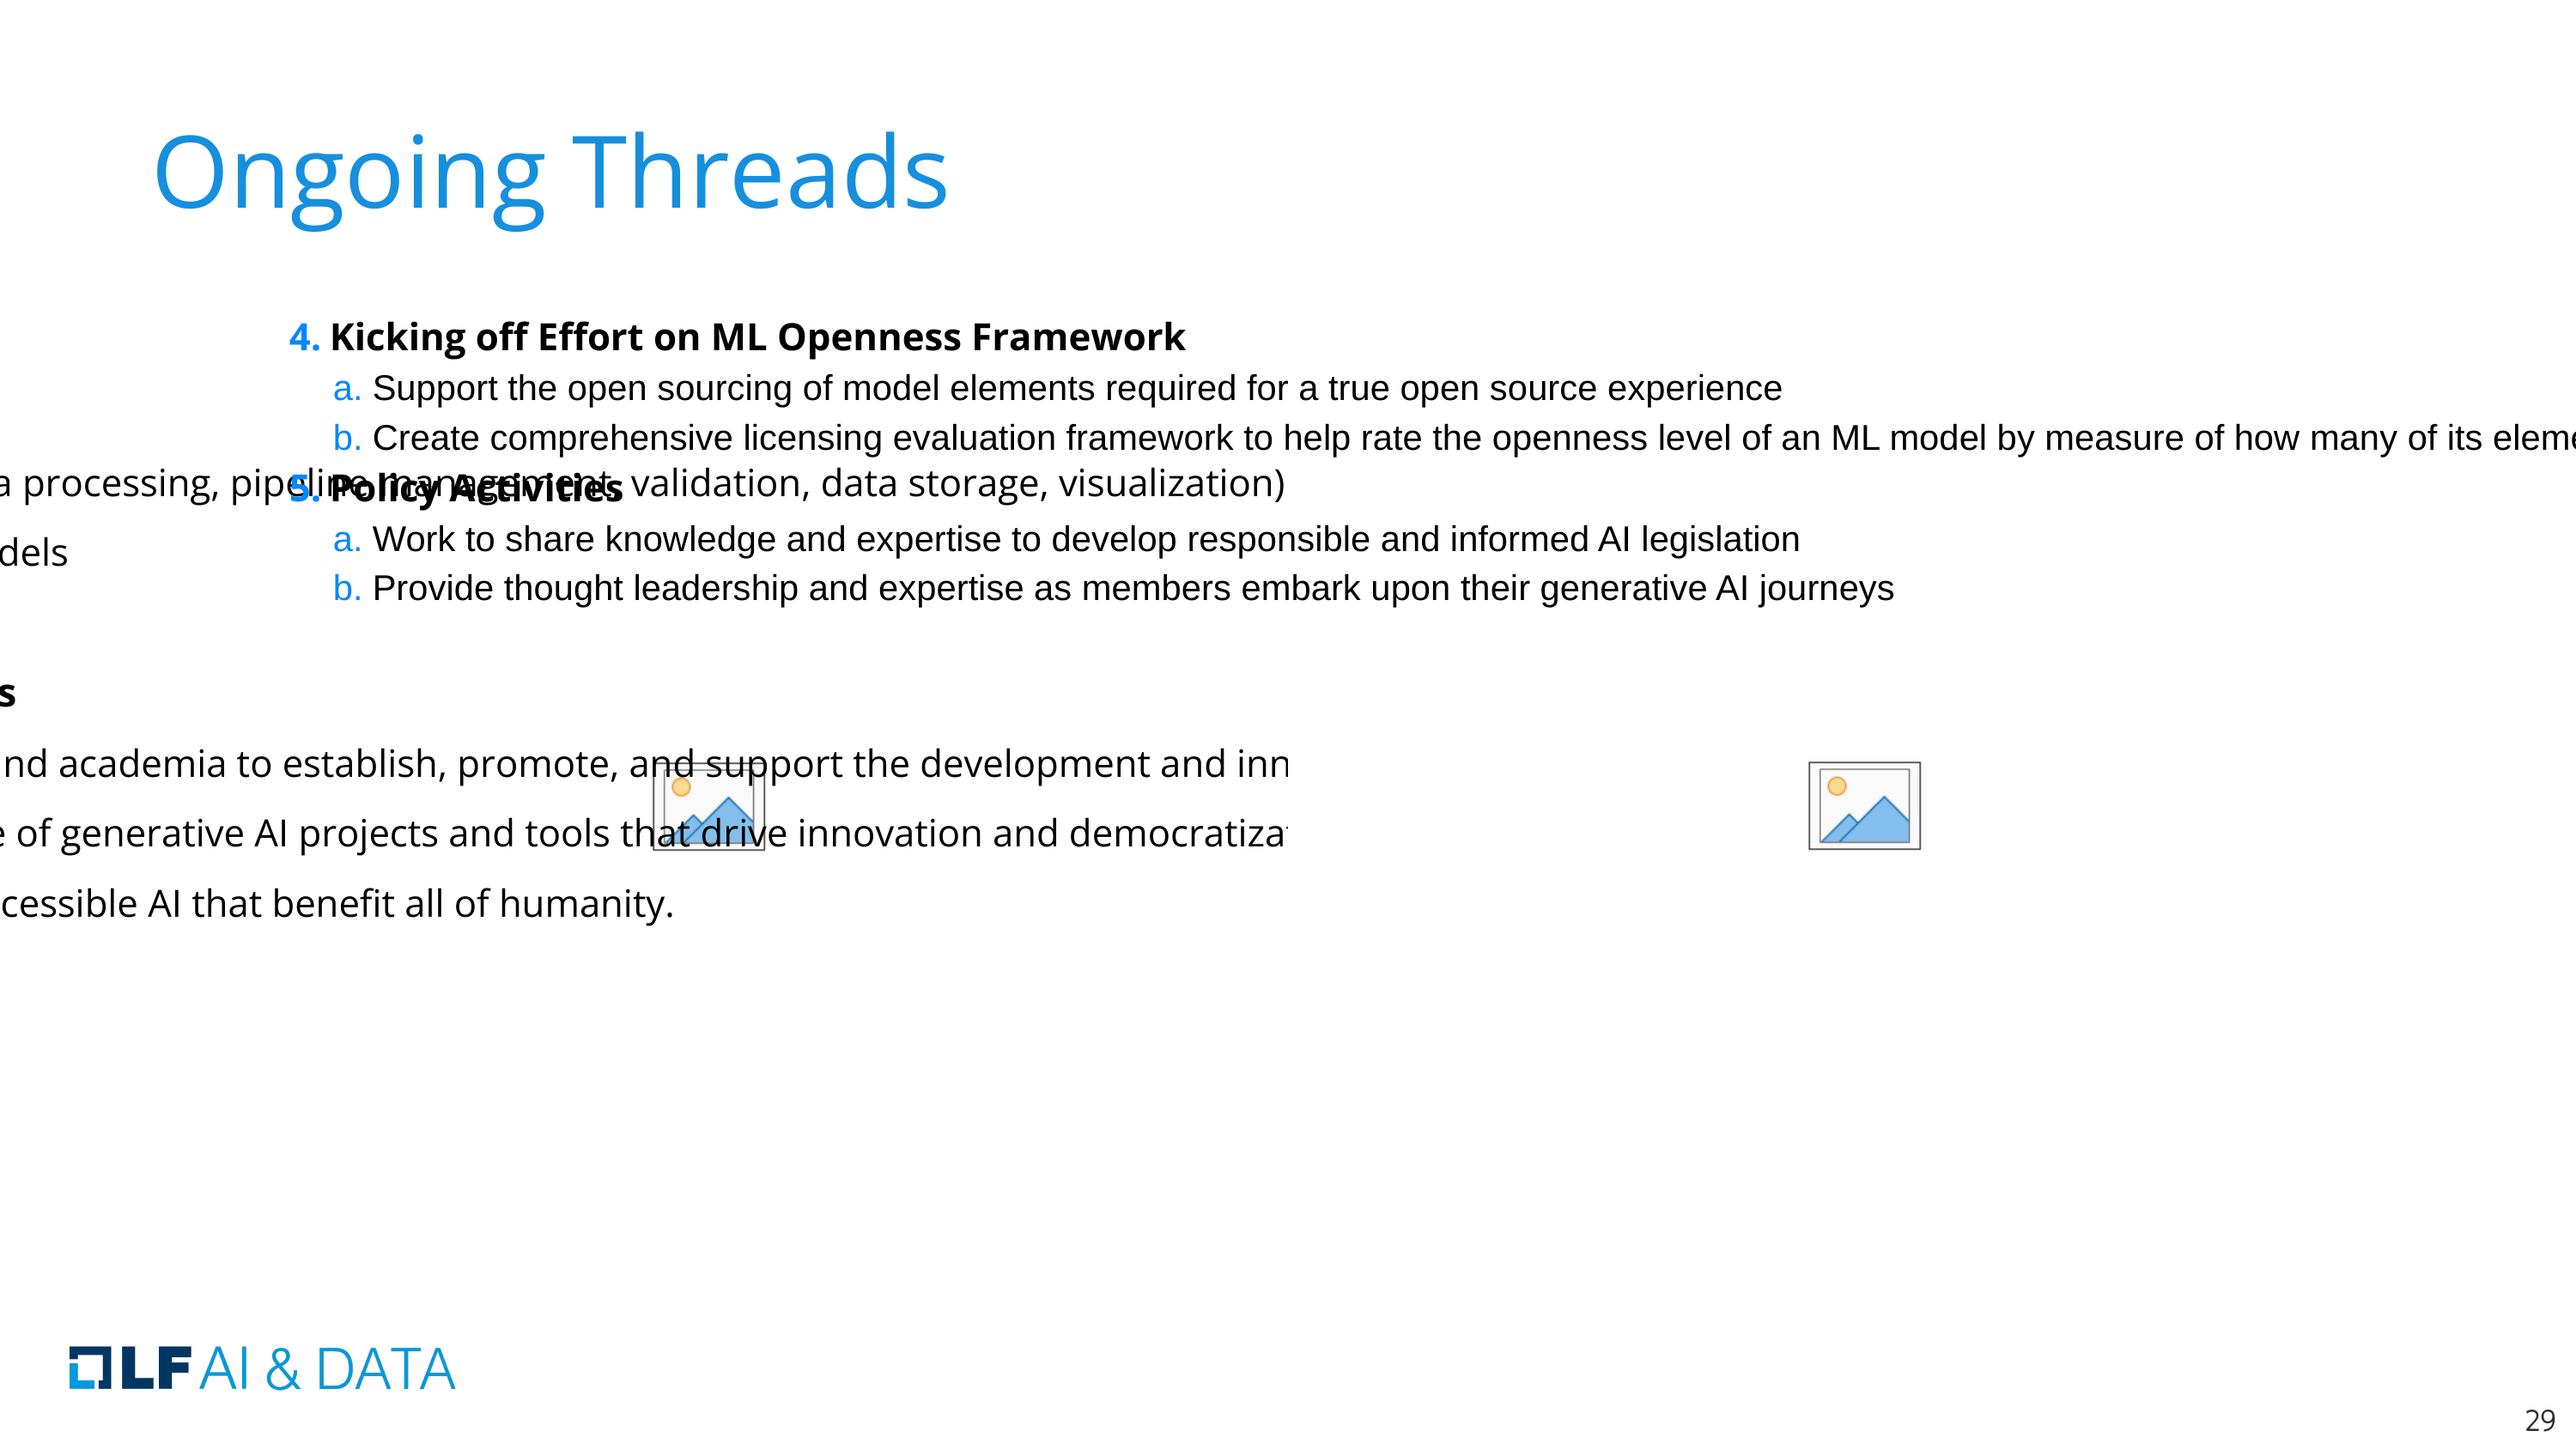

# Ongoing Threads
Kicking off Effort on ML Openness Framework
Support the open sourcing of model elements required for a true open source experience
Create comprehensive licensing evaluation framework to help rate the openness level of an ML model by measure of how many of its elements are made available under an open source license
Policy Activities
Work to share knowledge and expertise to develop responsible and informed AI legislation
Provide thought leadership and expertise as members embark upon their generative AI journeys

Expanding Membership
Expanding Scope
Increased focus on Data tooling (data processing, pipeline management, validation, data storage, visualization)
New focus on Gen AI tooling and Models
New focus on hosting Data Sets
Announcing Generative AI Commons
Collaborating with industry leaders and academia to establish, promote, and support the development and innovation of open science generative AI technologies
Hosting and supporting a wide range of generative AI projects and tools that drive innovation and democratization of AI .
Ensuring ethical, transparent, and accessible AI that benefit all of humanity.

29